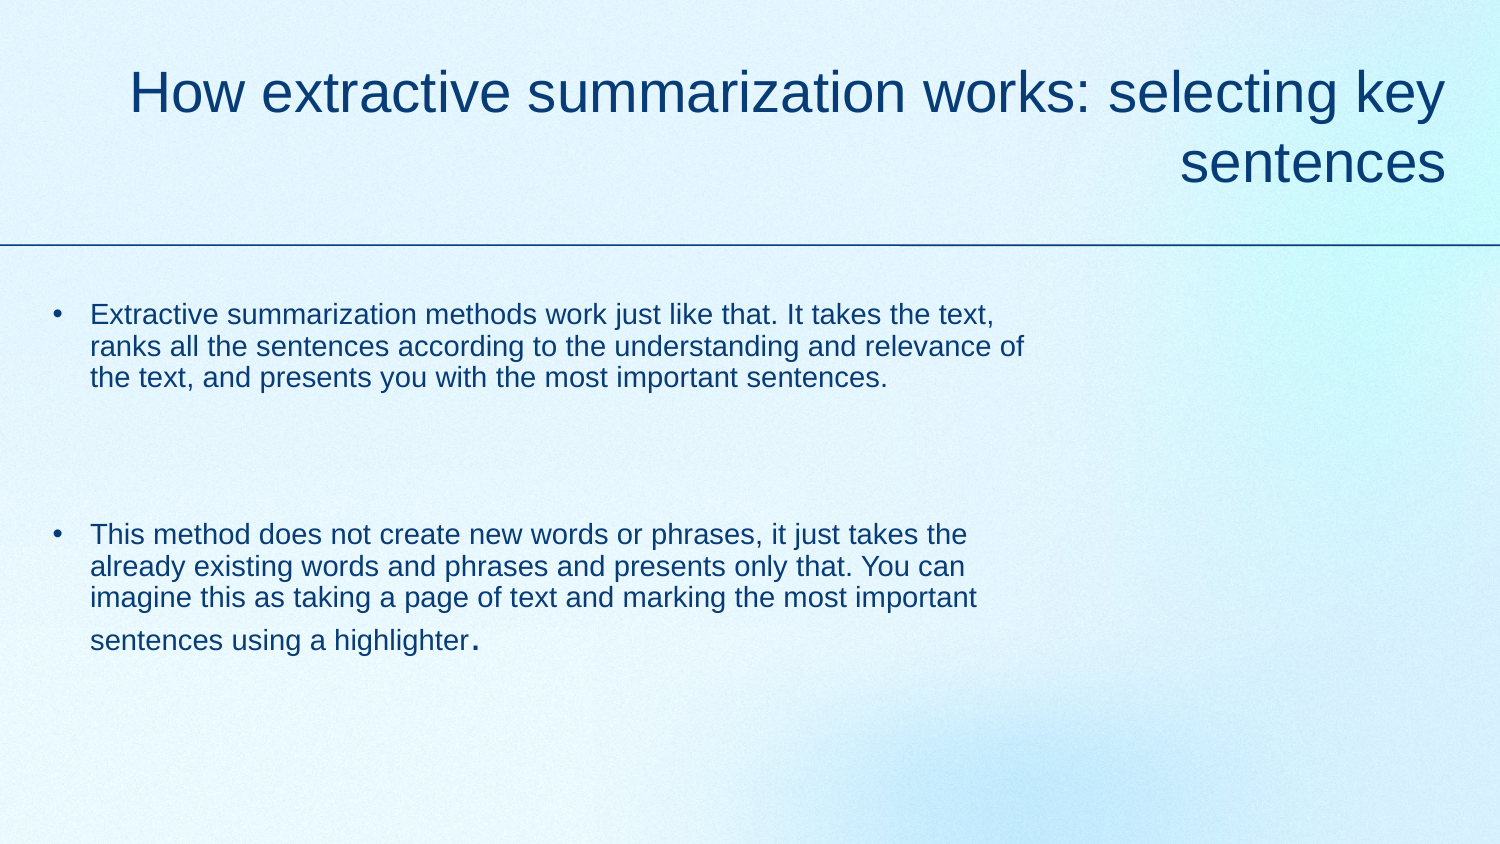

# How extractive summarization works: selecting key sentences
Extractive summarization methods work just like that. It takes the text, ranks all the sentences according to the understanding and relevance of the text, and presents you with the most important sentences.

This method does not create new words or phrases, it just takes the already existing words and phrases and presents only that. You can imagine this as taking a page of text and marking the most important sentences using a highlighter.